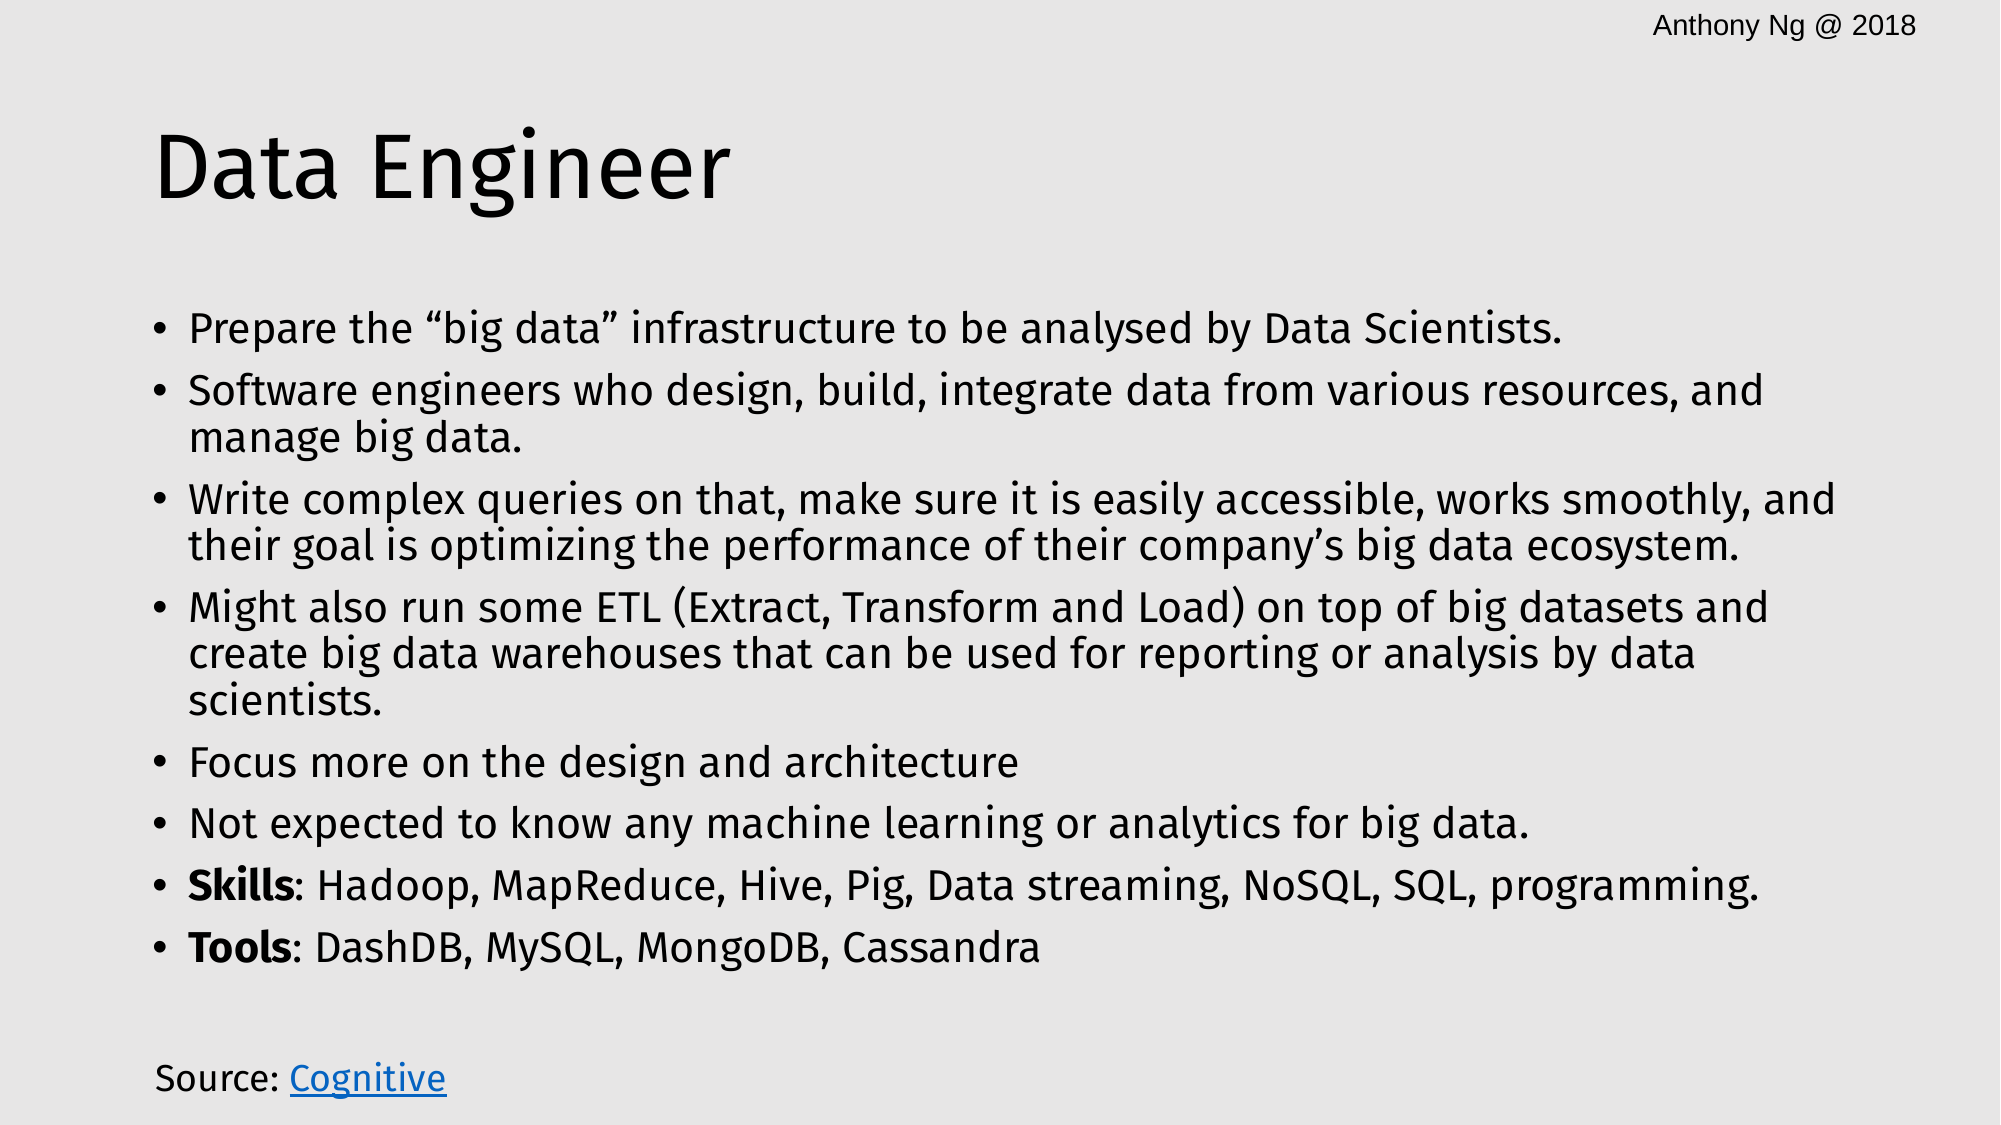

# Data Engineer
Prepare the “big data” infrastructure to be analysed by Data Scientists.
Software engineers who design, build, integrate data from various resources, and manage big data.
Write complex queries on that, make sure it is easily accessible, works smoothly, and their goal is optimizing the performance of their company’s big data ecosystem.
Might also run some ETL (Extract, Transform and Load) on top of big datasets and create big data warehouses that can be used for reporting or analysis by data scientists.
Focus more on the design and architecture
Not expected to know any machine learning or analytics for big data.
Skills: Hadoop, MapReduce, Hive, Pig, Data streaming, NoSQL, SQL, programming.
Tools: DashDB, MySQL, MongoDB, Cassandra
Source: Cognitive